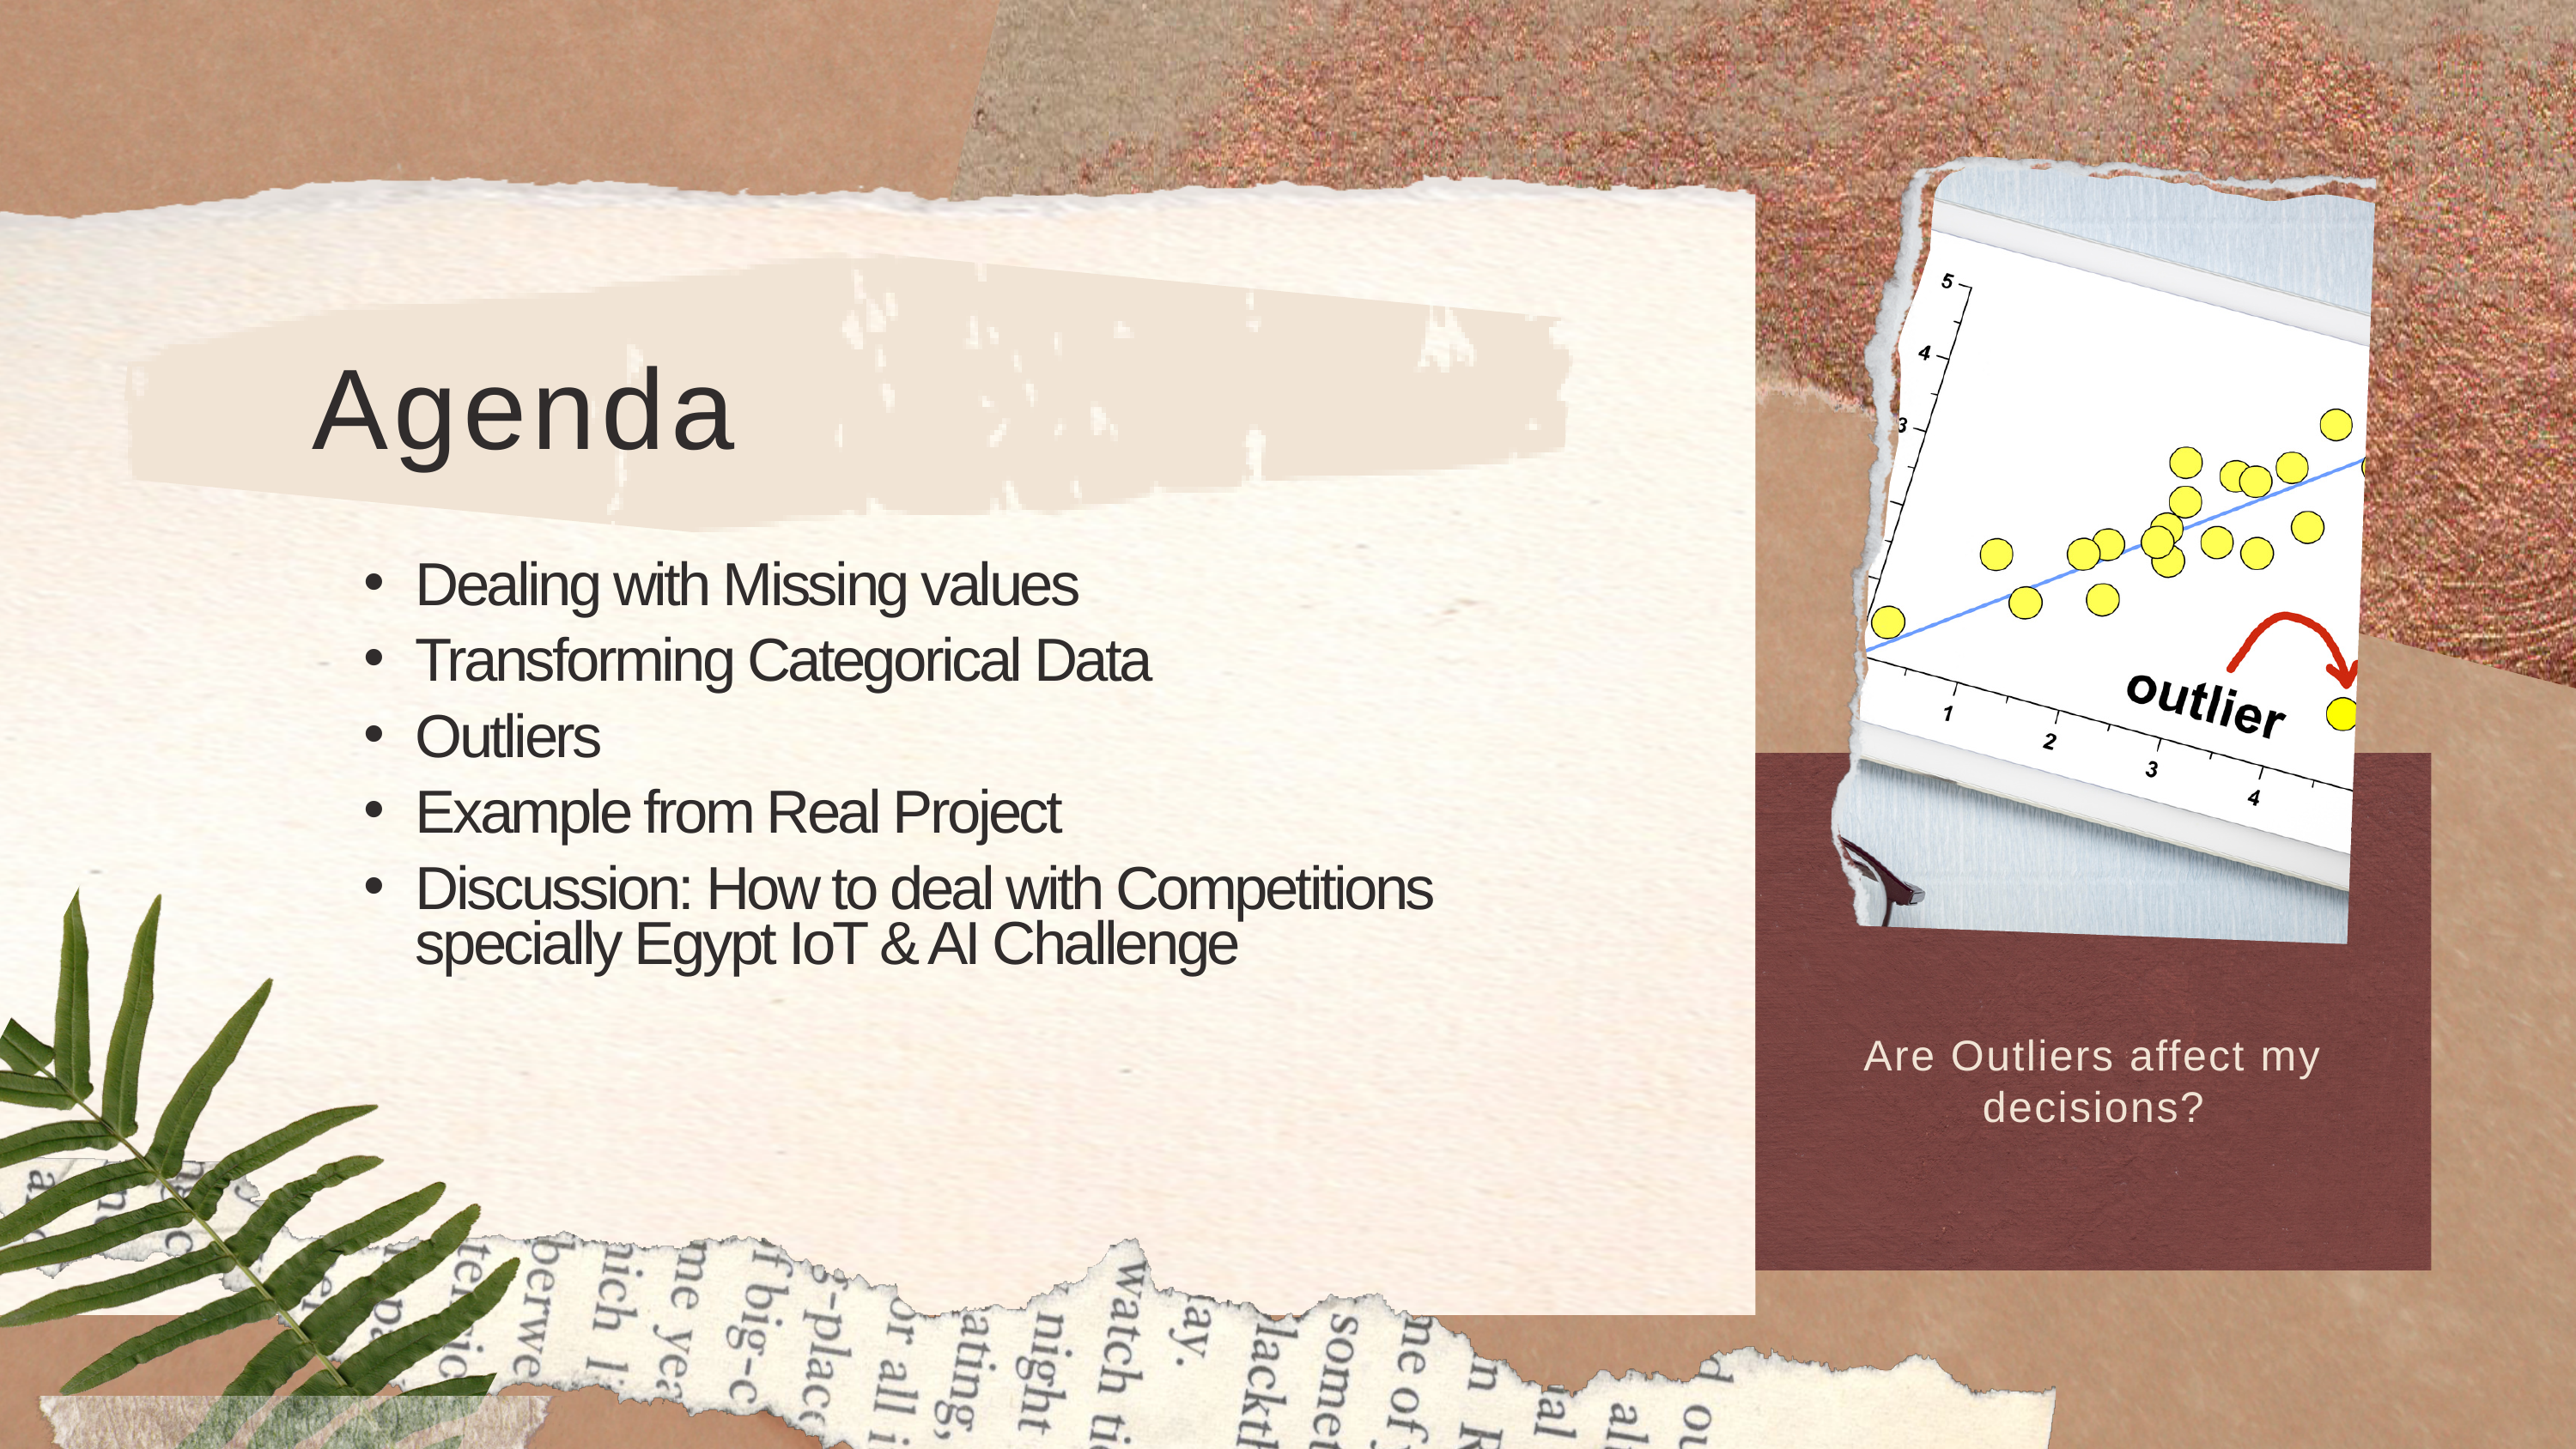

Agenda
Dealing with Missing values
Transforming Categorical Data
Outliers
Example from Real Project
Discussion: How to deal with Competitions specially Egypt IoT & AI Challenge

Are Outliers affect my decisions?